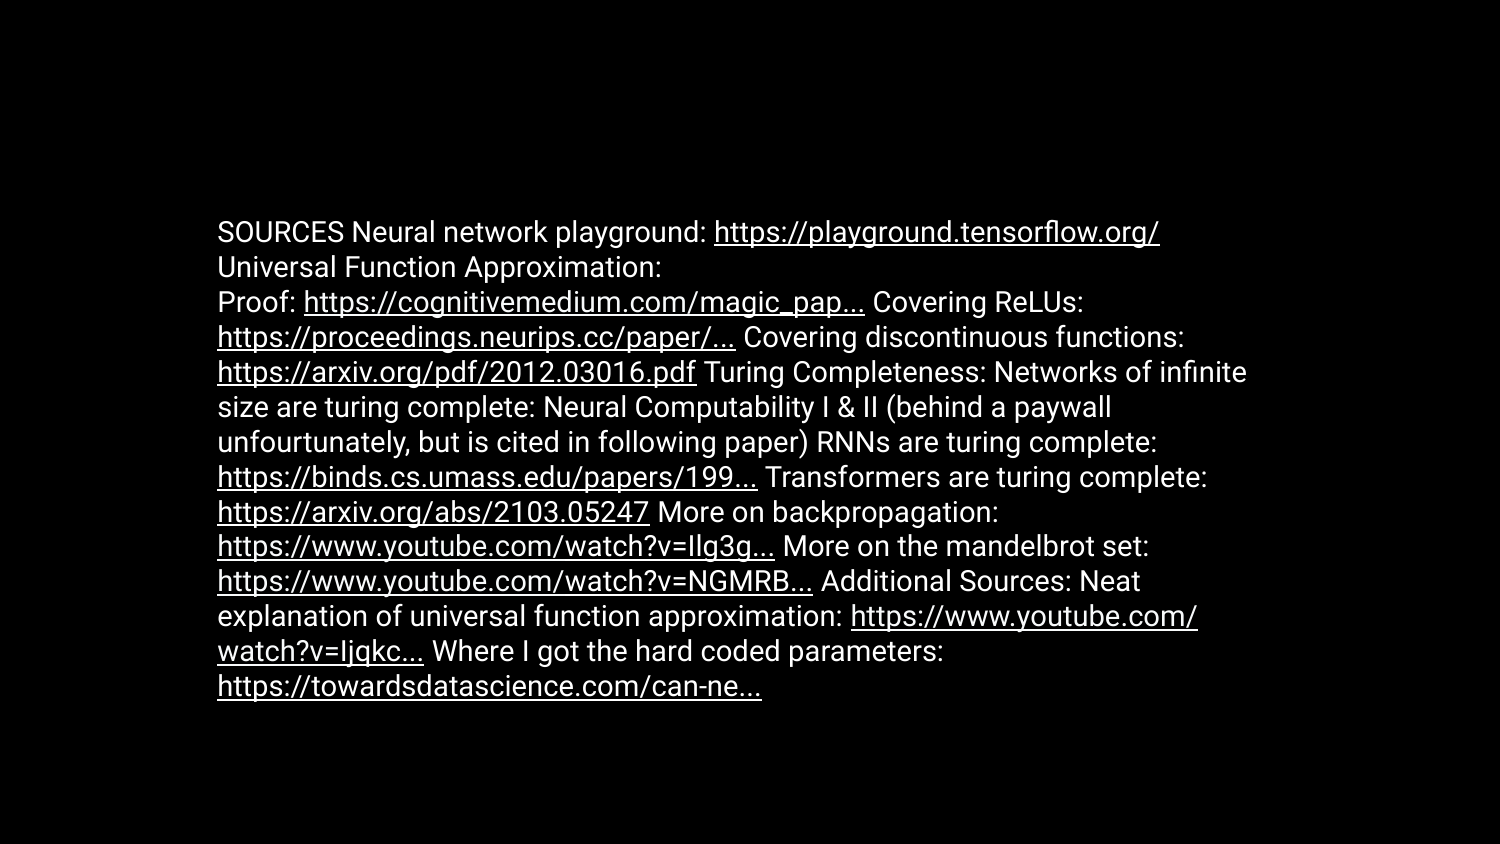

#
SOURCES Neural network playground: https://playground.tensorflow.org/ Universal Function Approximation:
Proof: https://cognitivemedium.com/magic_pap... Covering ReLUs: https://proceedings.neurips.cc/paper/... Covering discontinuous functions: https://arxiv.org/pdf/2012.03016.pdf Turing Completeness: Networks of infinite size are turing complete: Neural Computability I & II (behind a paywall unfourtunately, but is cited in following paper) RNNs are turing complete: https://binds.cs.umass.edu/papers/199... Transformers are turing complete: https://arxiv.org/abs/2103.05247 More on backpropagation: https://www.youtube.com/watch?v=Ilg3g... More on the mandelbrot set: https://www.youtube.com/watch?v=NGMRB... Additional Sources: Neat explanation of universal function approximation: https://www.youtube.com/watch?v=Ijqkc... Where I got the hard coded parameters: https://towardsdatascience.com/can-ne...